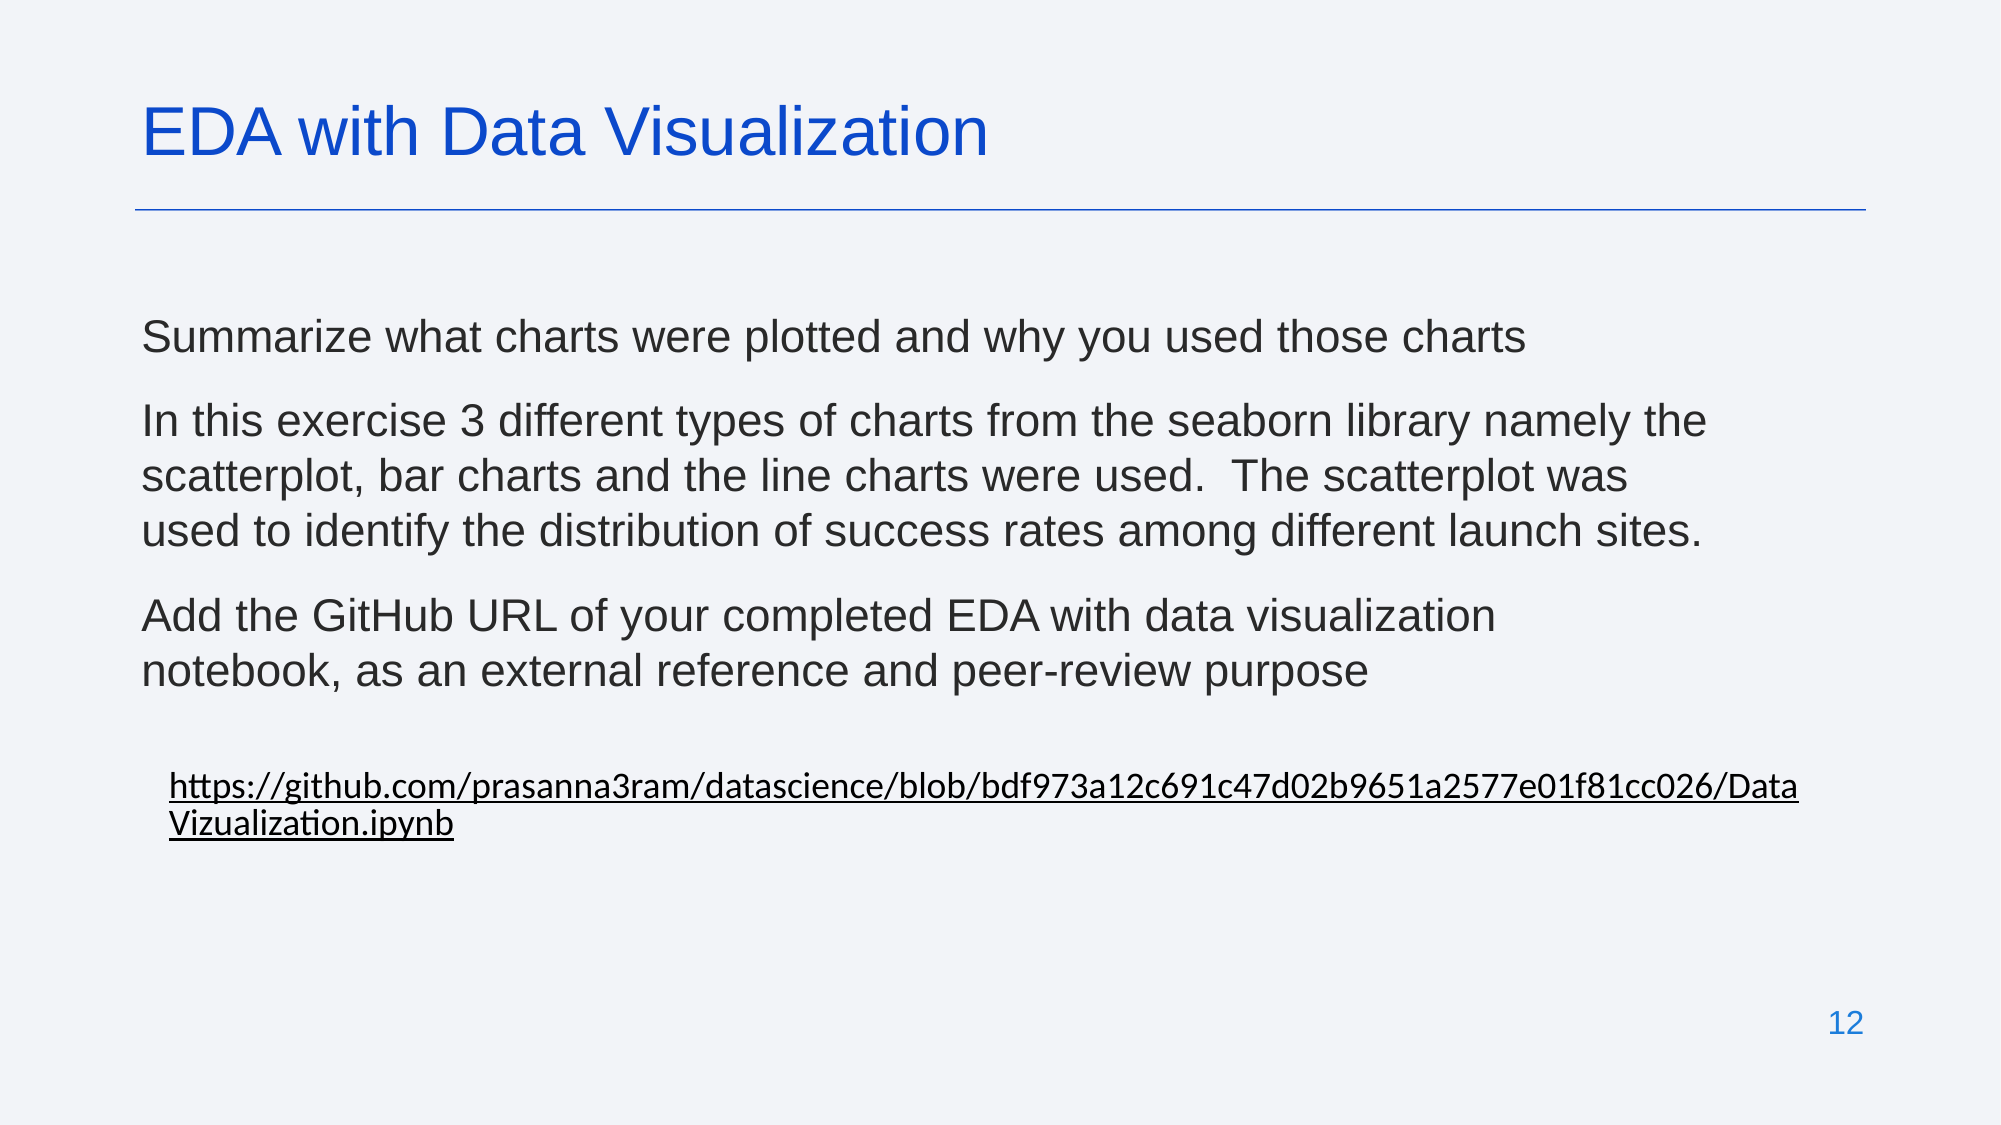

EDA with Data Visualization
Summarize what charts were plotted and why you used those charts
In this exercise 3 different types of charts from the seaborn library namely the scatterplot, bar charts and the line charts were used.  The scatterplot was used to identify the distribution of success rates among different launch sites.
Add the GitHub URL of your completed EDA with data visualization notebook, as an external reference and peer-review purpose

https://github.com/prasanna3ram/datascience/blob/bdf973a12c691c47d02b9651a2577e01f81cc026/DataVizualization.ipynb
12